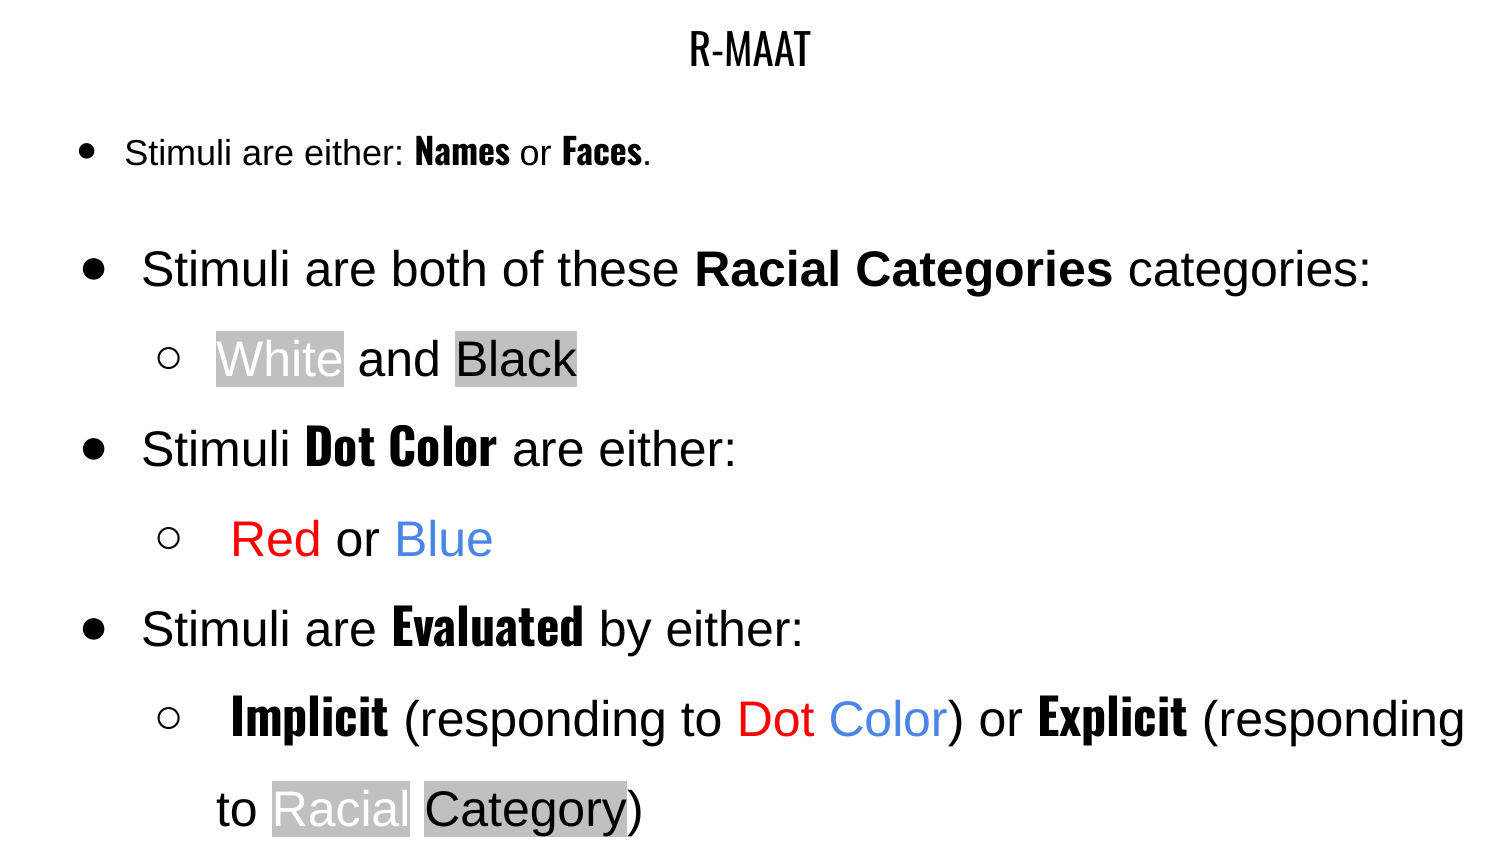

# R-MAAT
Stimuli are either: Names or Faces.
Stimuli are both of these Racial Categories categories:
White and Black
Stimuli Dot Color are either:
 Red or Blue
Stimuli are Evaluated by either:
 Implicit (responding to Dot Color) or Explicit (responding to Racial Category)